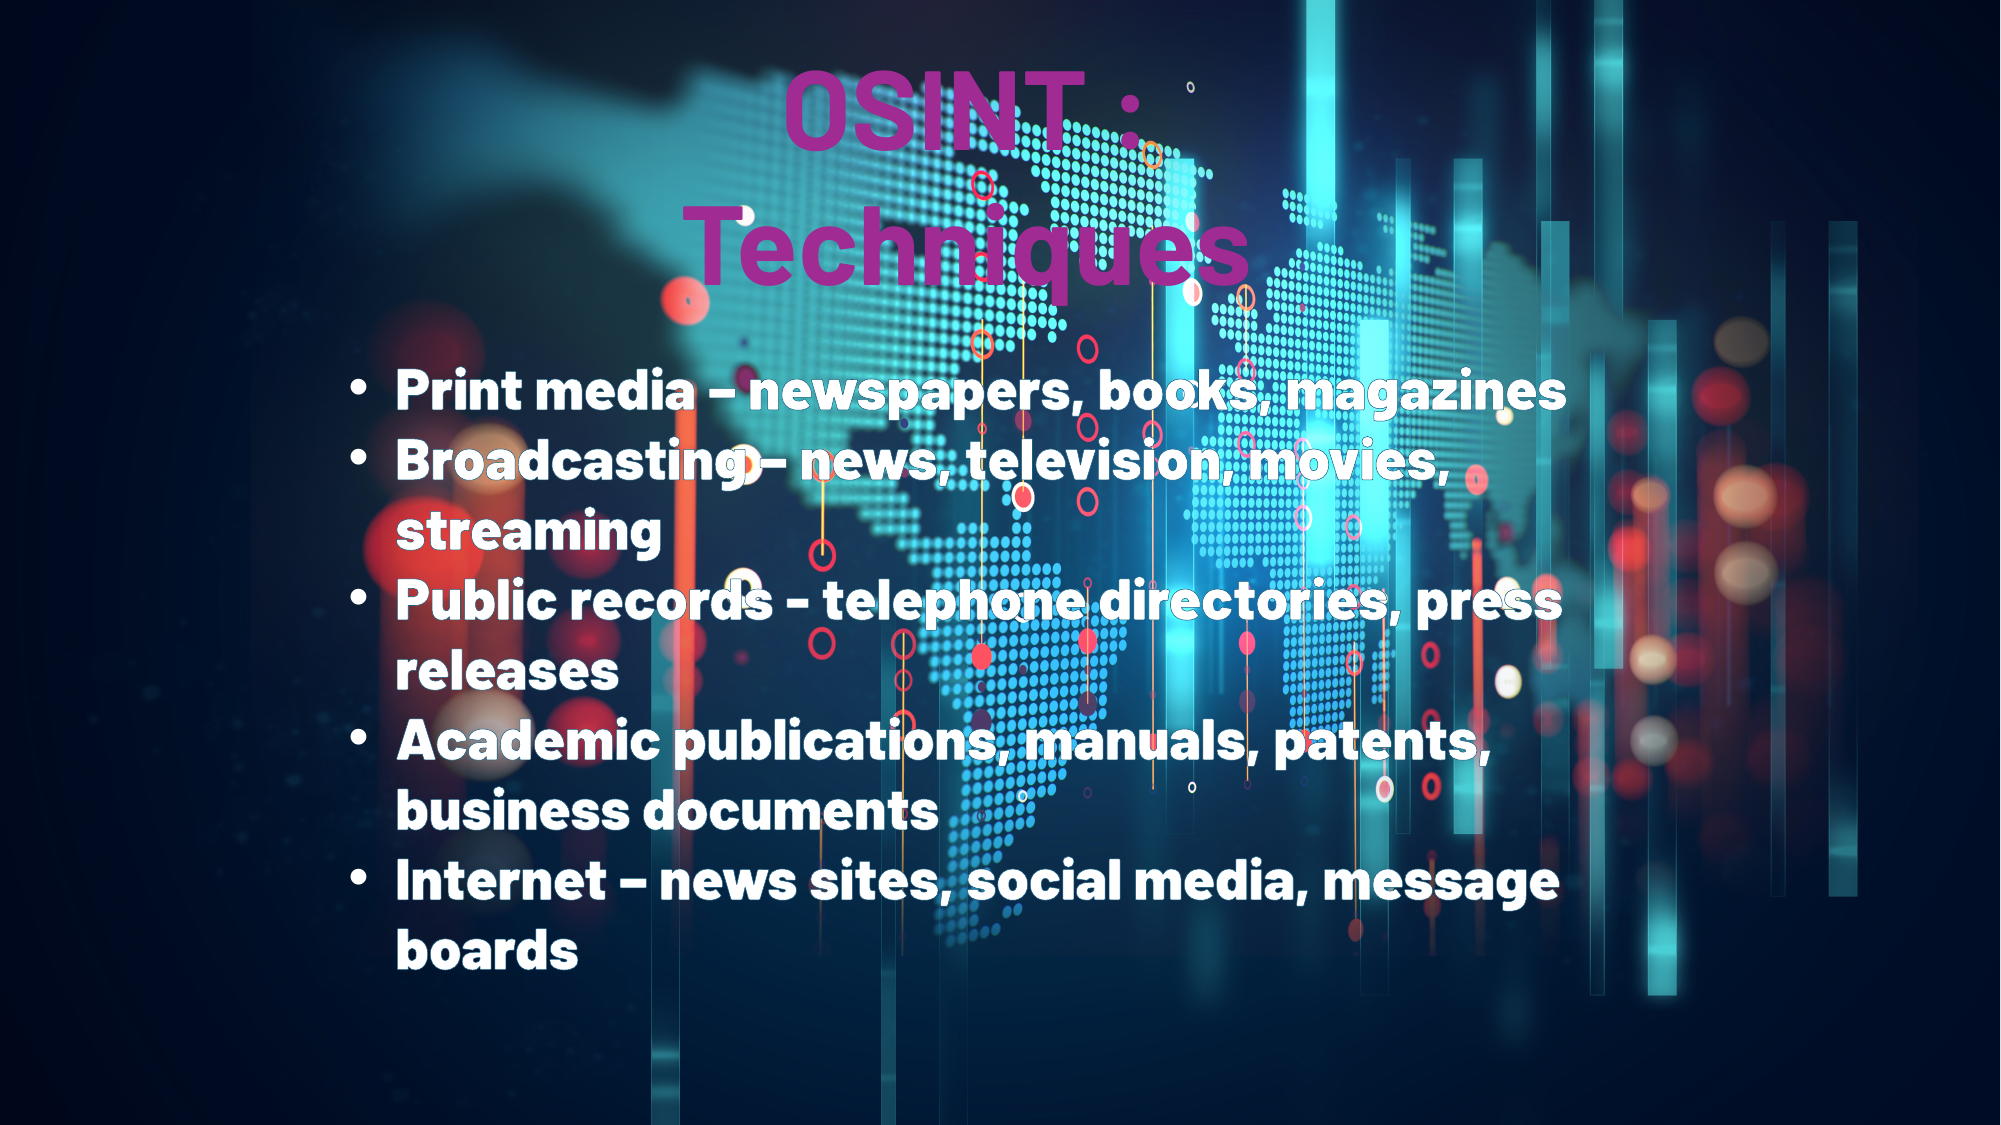

OSINT :
Techniques
Print media – newspapers, books, magazines
Broadcasting – news, television, movies, streaming
Public records - telephone directories, press releases
Academic publications, manuals, patents, business documents
Internet – news sites, social media, message boards